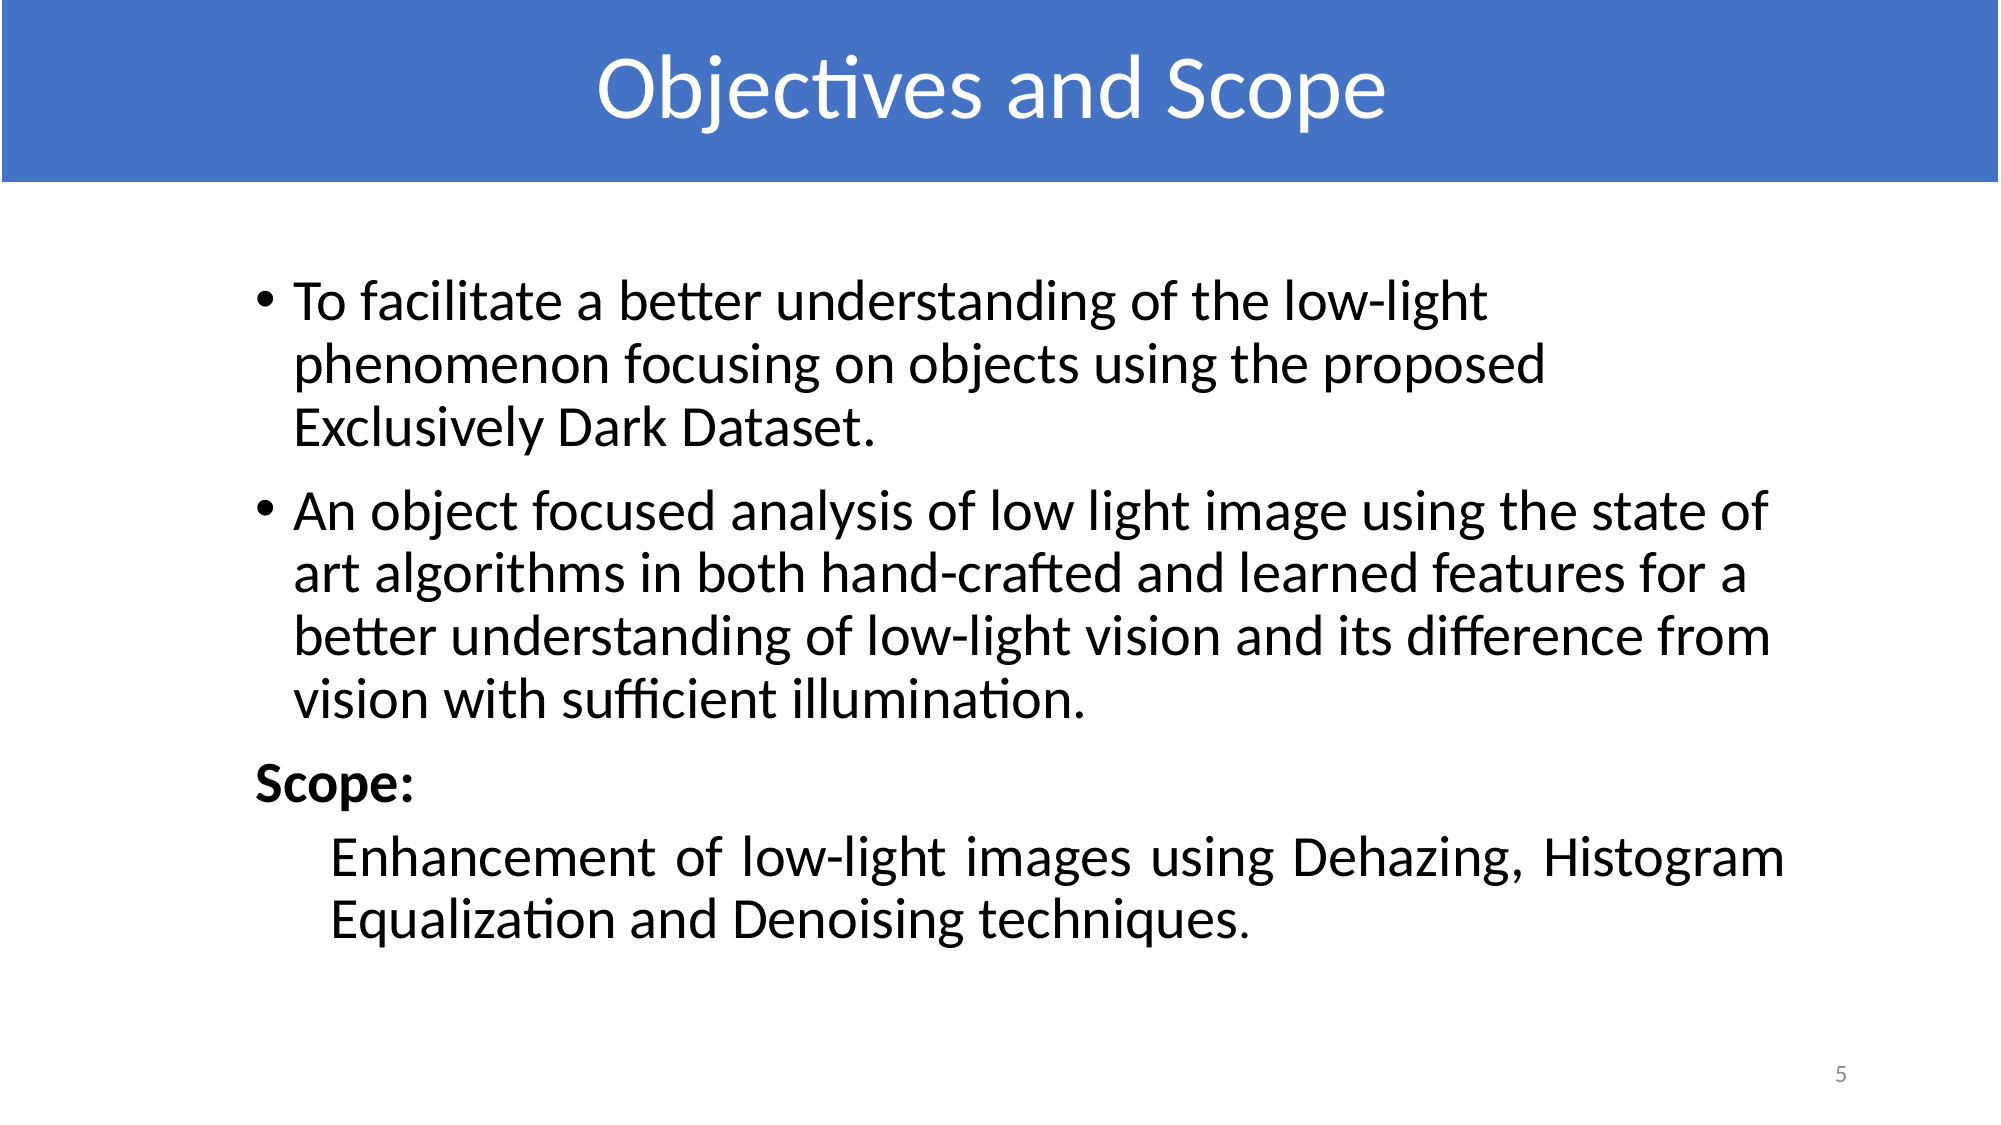

# Objectives and Scope
To facilitate a better understanding of the low-light phenomenon focusing on objects using the proposed Exclusively Dark Dataset.
An object focused analysis of low light image using the state of  art algorithms in both hand-crafted and learned features for a better understanding of low-light vision and its difference from vision with sufficient illumination.
Scope:
Enhancement of low-light images using Dehazing, Histogram Equalization and Denoising techniques.

5